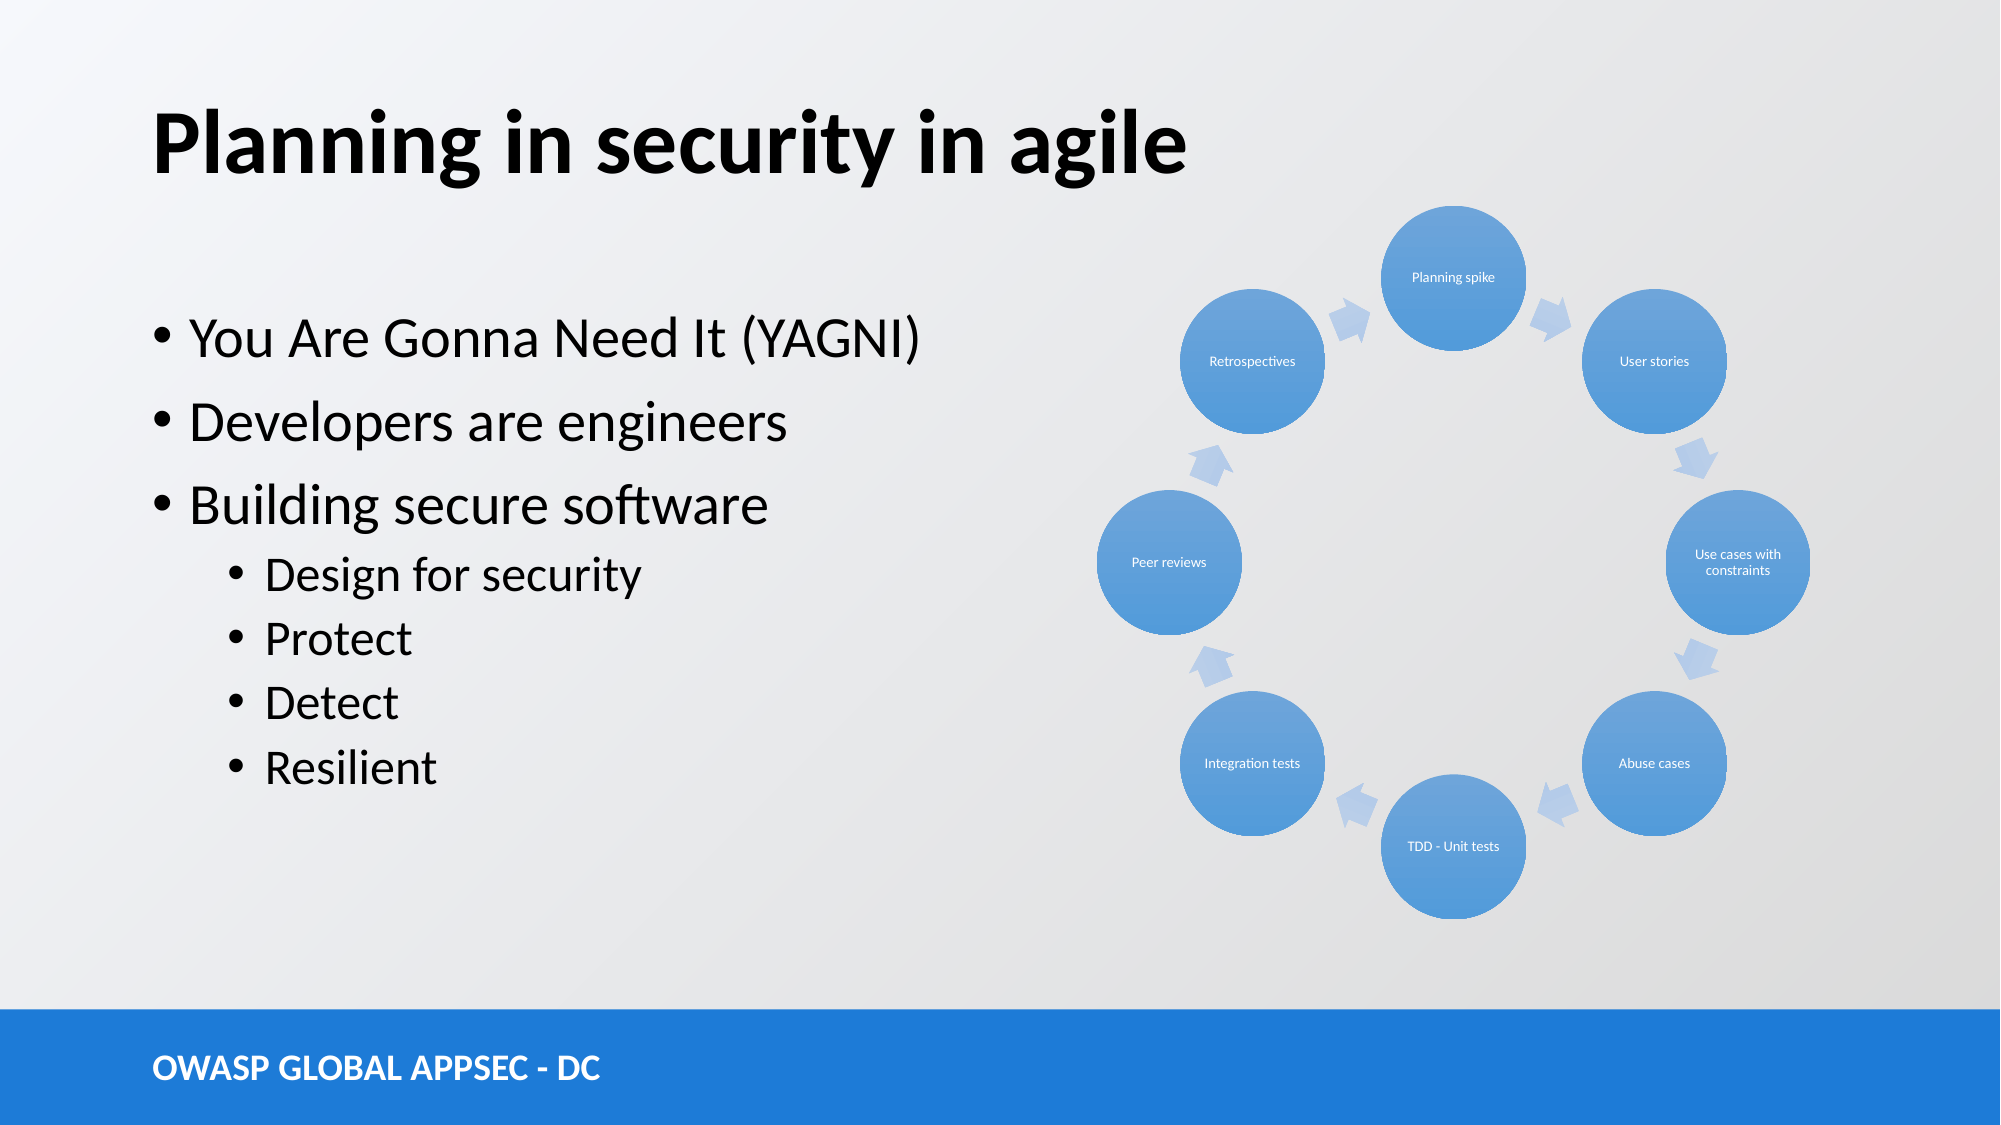

# Planning in security in agile

Planning spike

Retrospectives
User stories

Peer reviews
Use cases with constraints

Integration tests
Abuse cases

TDD - Unit tests
You Are Gonna Need It (YAGNI)
Developers are engineers
Building secure software
Design for security
Protect
Detect
Resilient